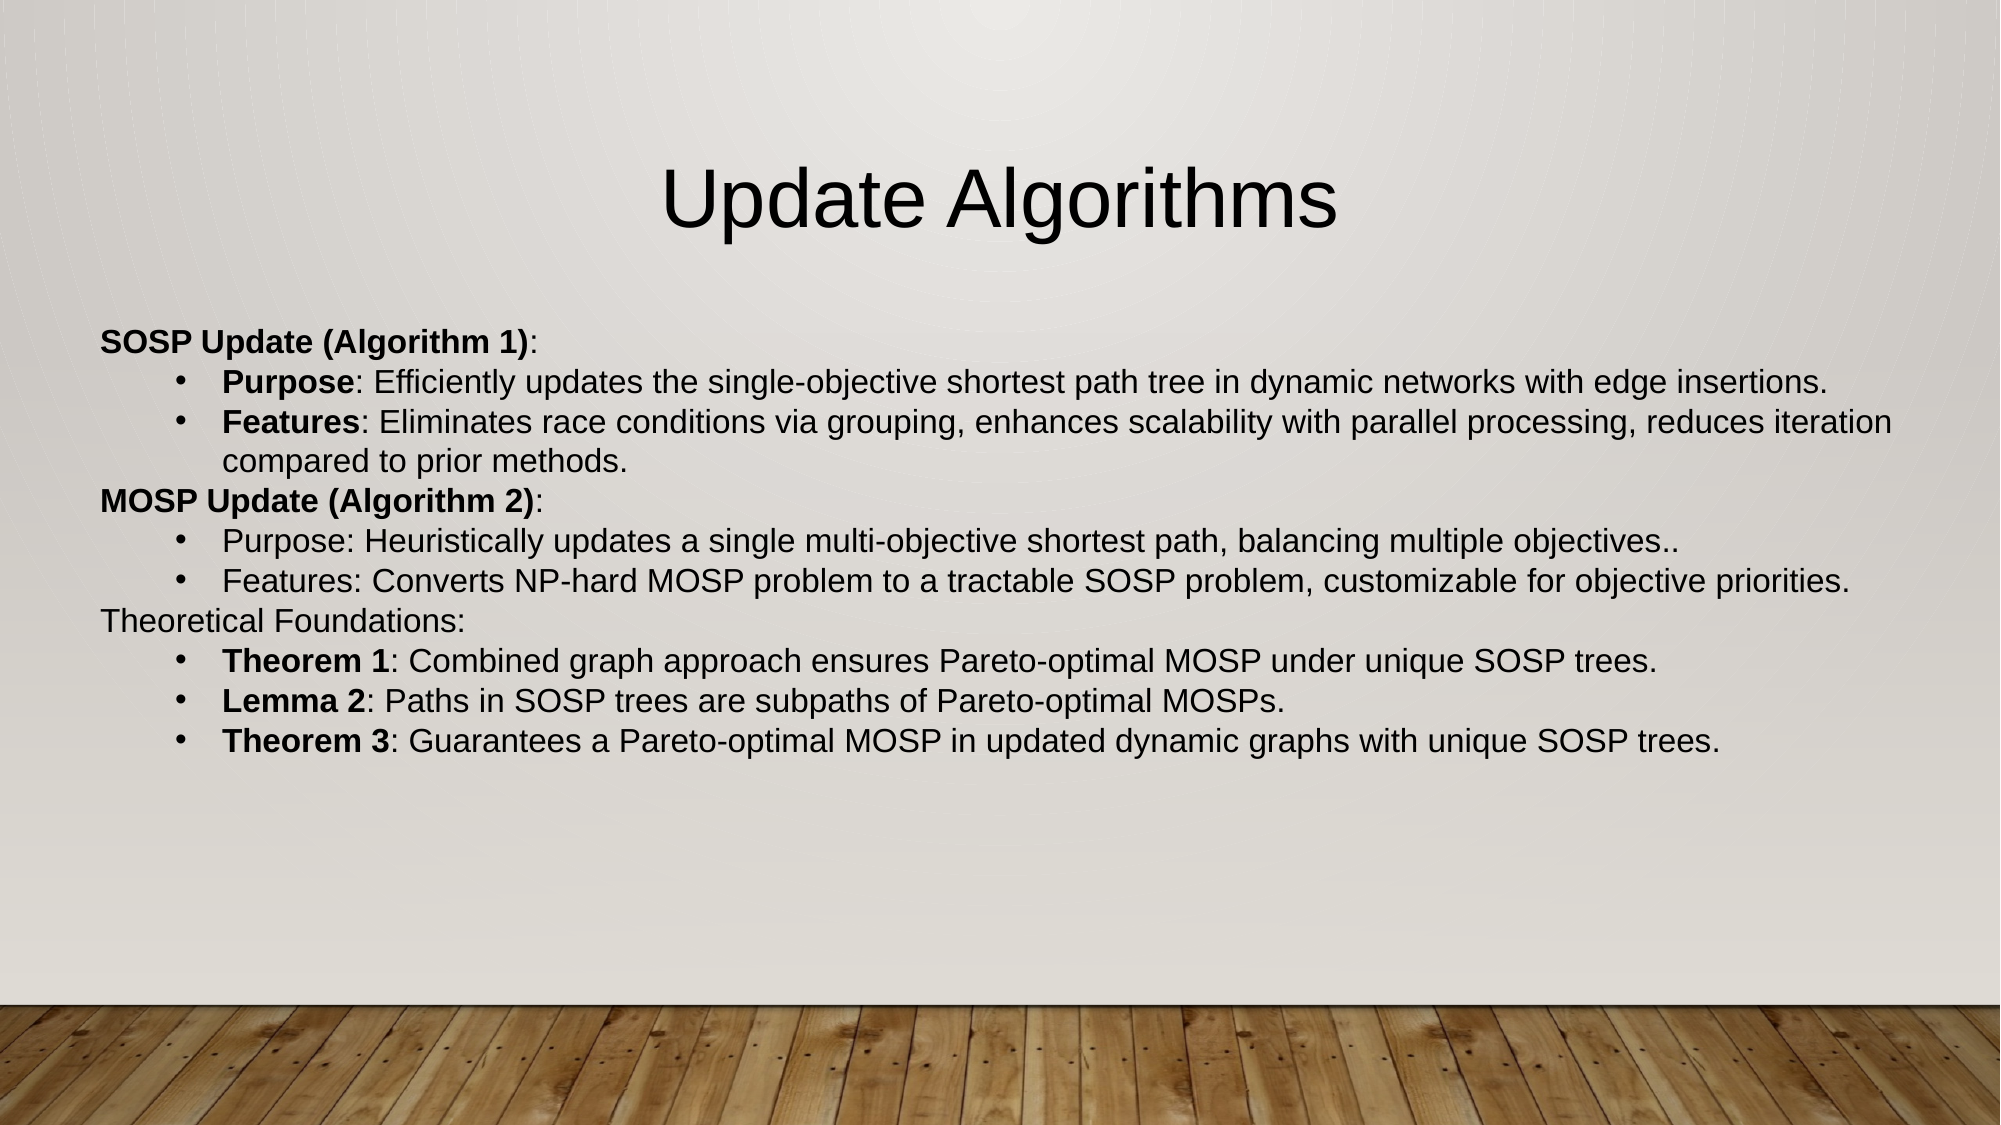

Update Algorithms
SOSP Update (Algorithm 1):
Purpose: Efficiently updates the single-objective shortest path tree in dynamic networks with edge insertions.
Features: Eliminates race conditions via grouping, enhances scalability with parallel processing, reduces iteration compared to prior methods.
MOSP Update (Algorithm 2):
Purpose: Heuristically updates a single multi-objective shortest path, balancing multiple objectives..
Features: Converts NP-hard MOSP problem to a tractable SOSP problem, customizable for objective priorities.
Theoretical Foundations:
Theorem 1: Combined graph approach ensures Pareto-optimal MOSP under unique SOSP trees.
Lemma 2: Paths in SOSP trees are subpaths of Pareto-optimal MOSPs.
Theorem 3: Guarantees a Pareto-optimal MOSP in updated dynamic graphs with unique SOSP trees.